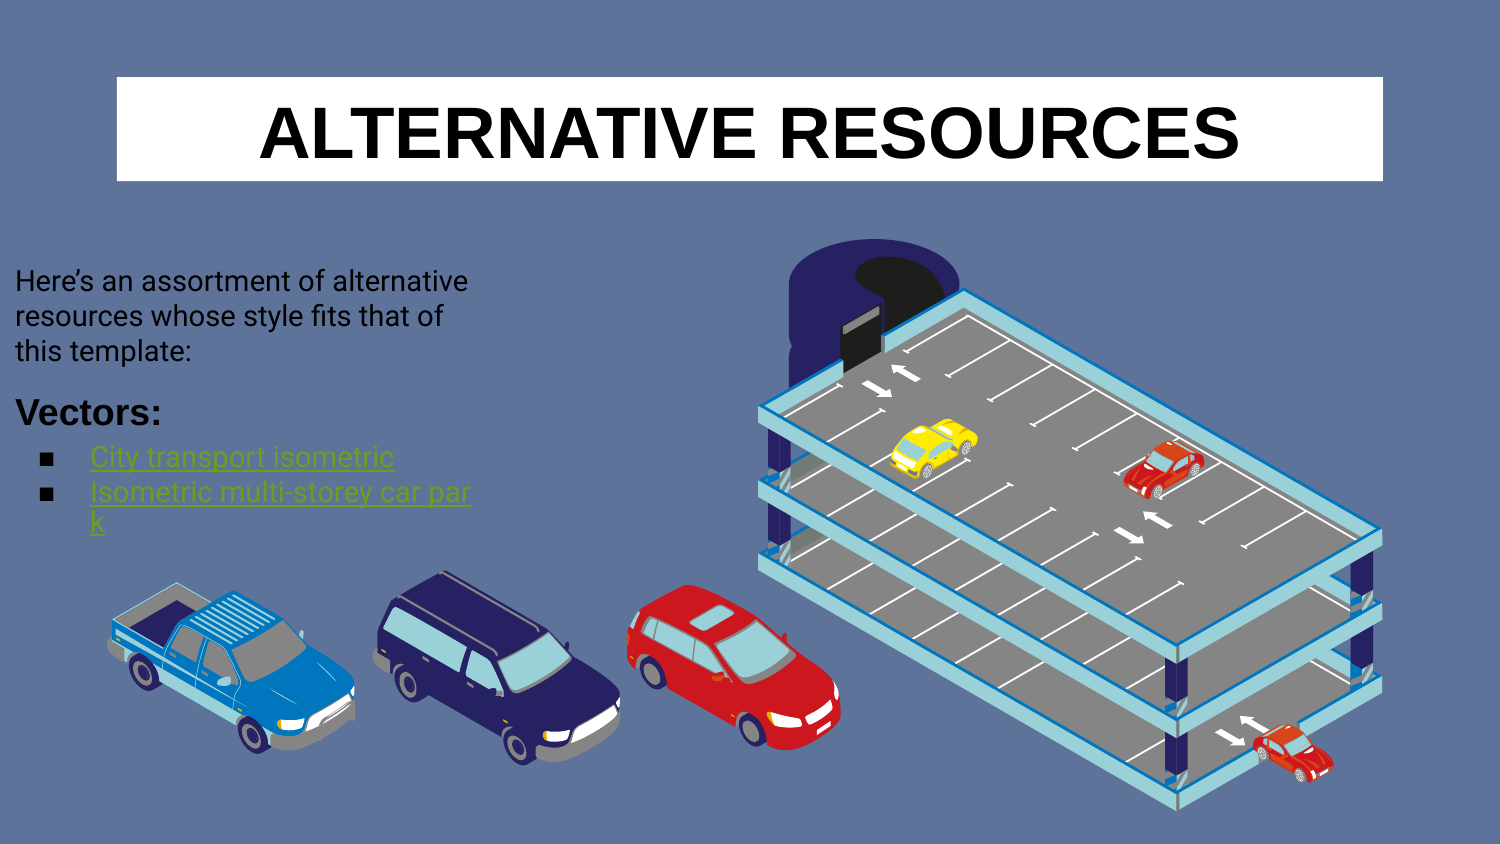

# ALTERNATIVE RESOURCES

Here’s an assortment of alternative resources whose style fits that of this template:
Vectors:
City transport isometric
Isometric multi-storey car park